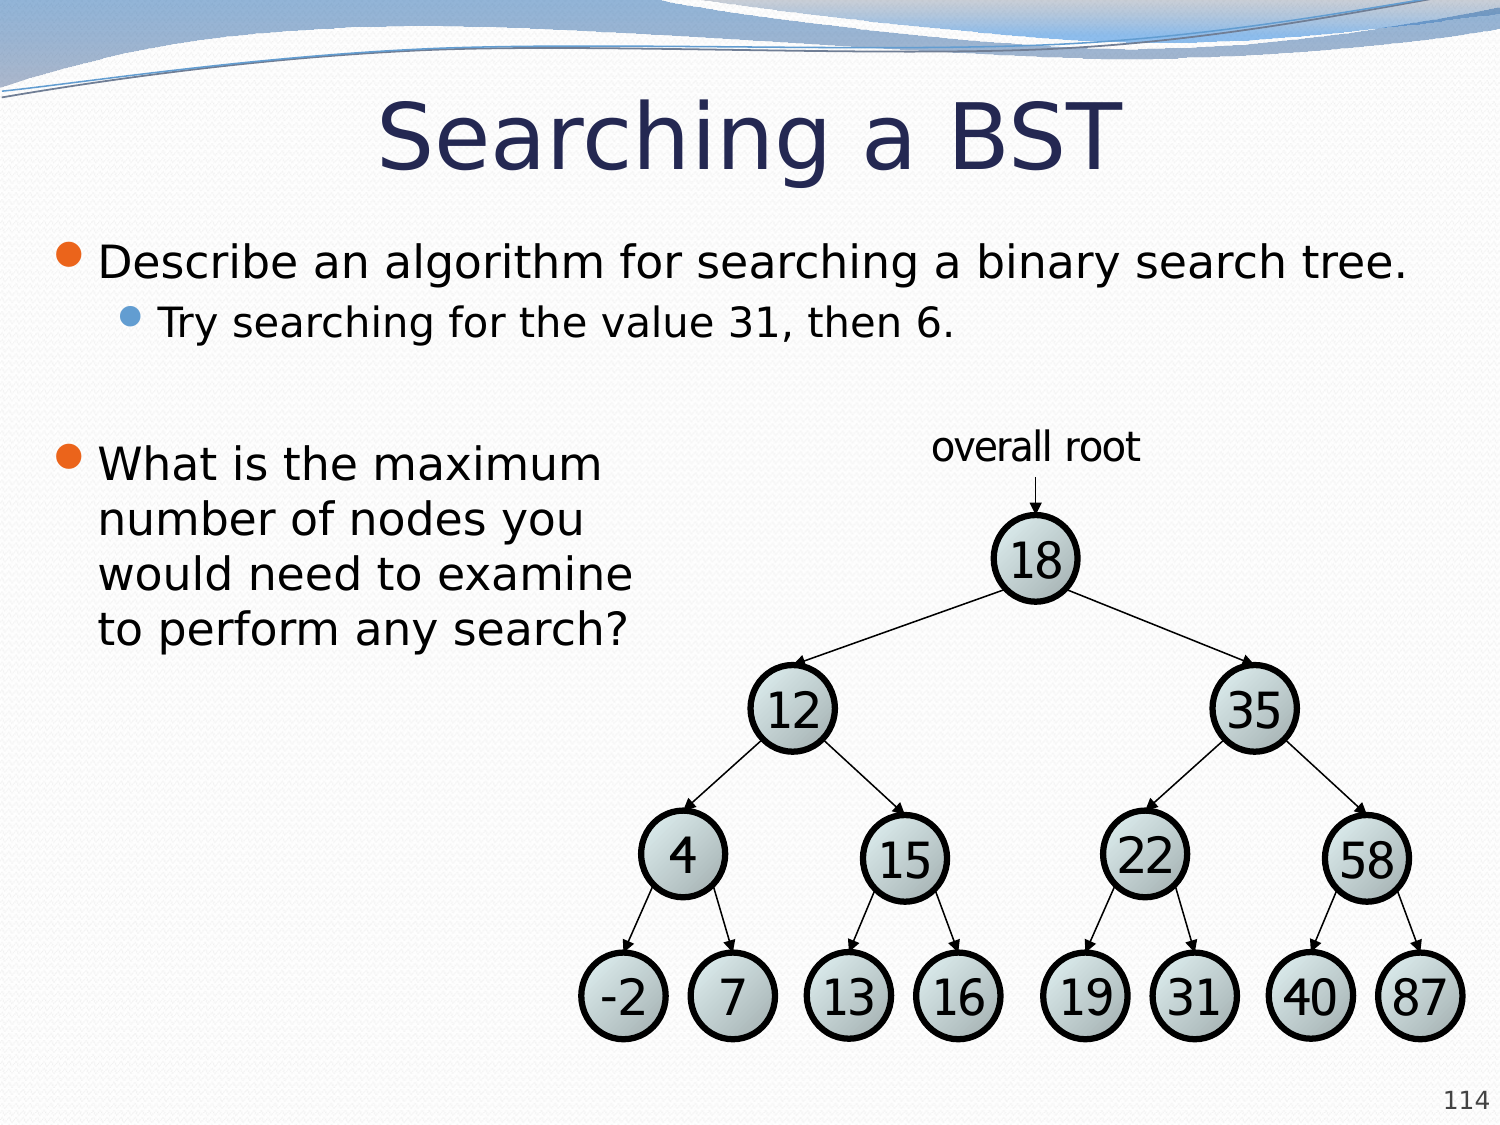

# Searching a BST
Describe an algorithm for searching a binary search tree.
Try searching for the value 31, then 6.

What is the maximum
number of nodes you
would need to examine
to perform any search?

overall root
18
12
35
4
22
15
58
13
40
-2
7
16
19
31
87